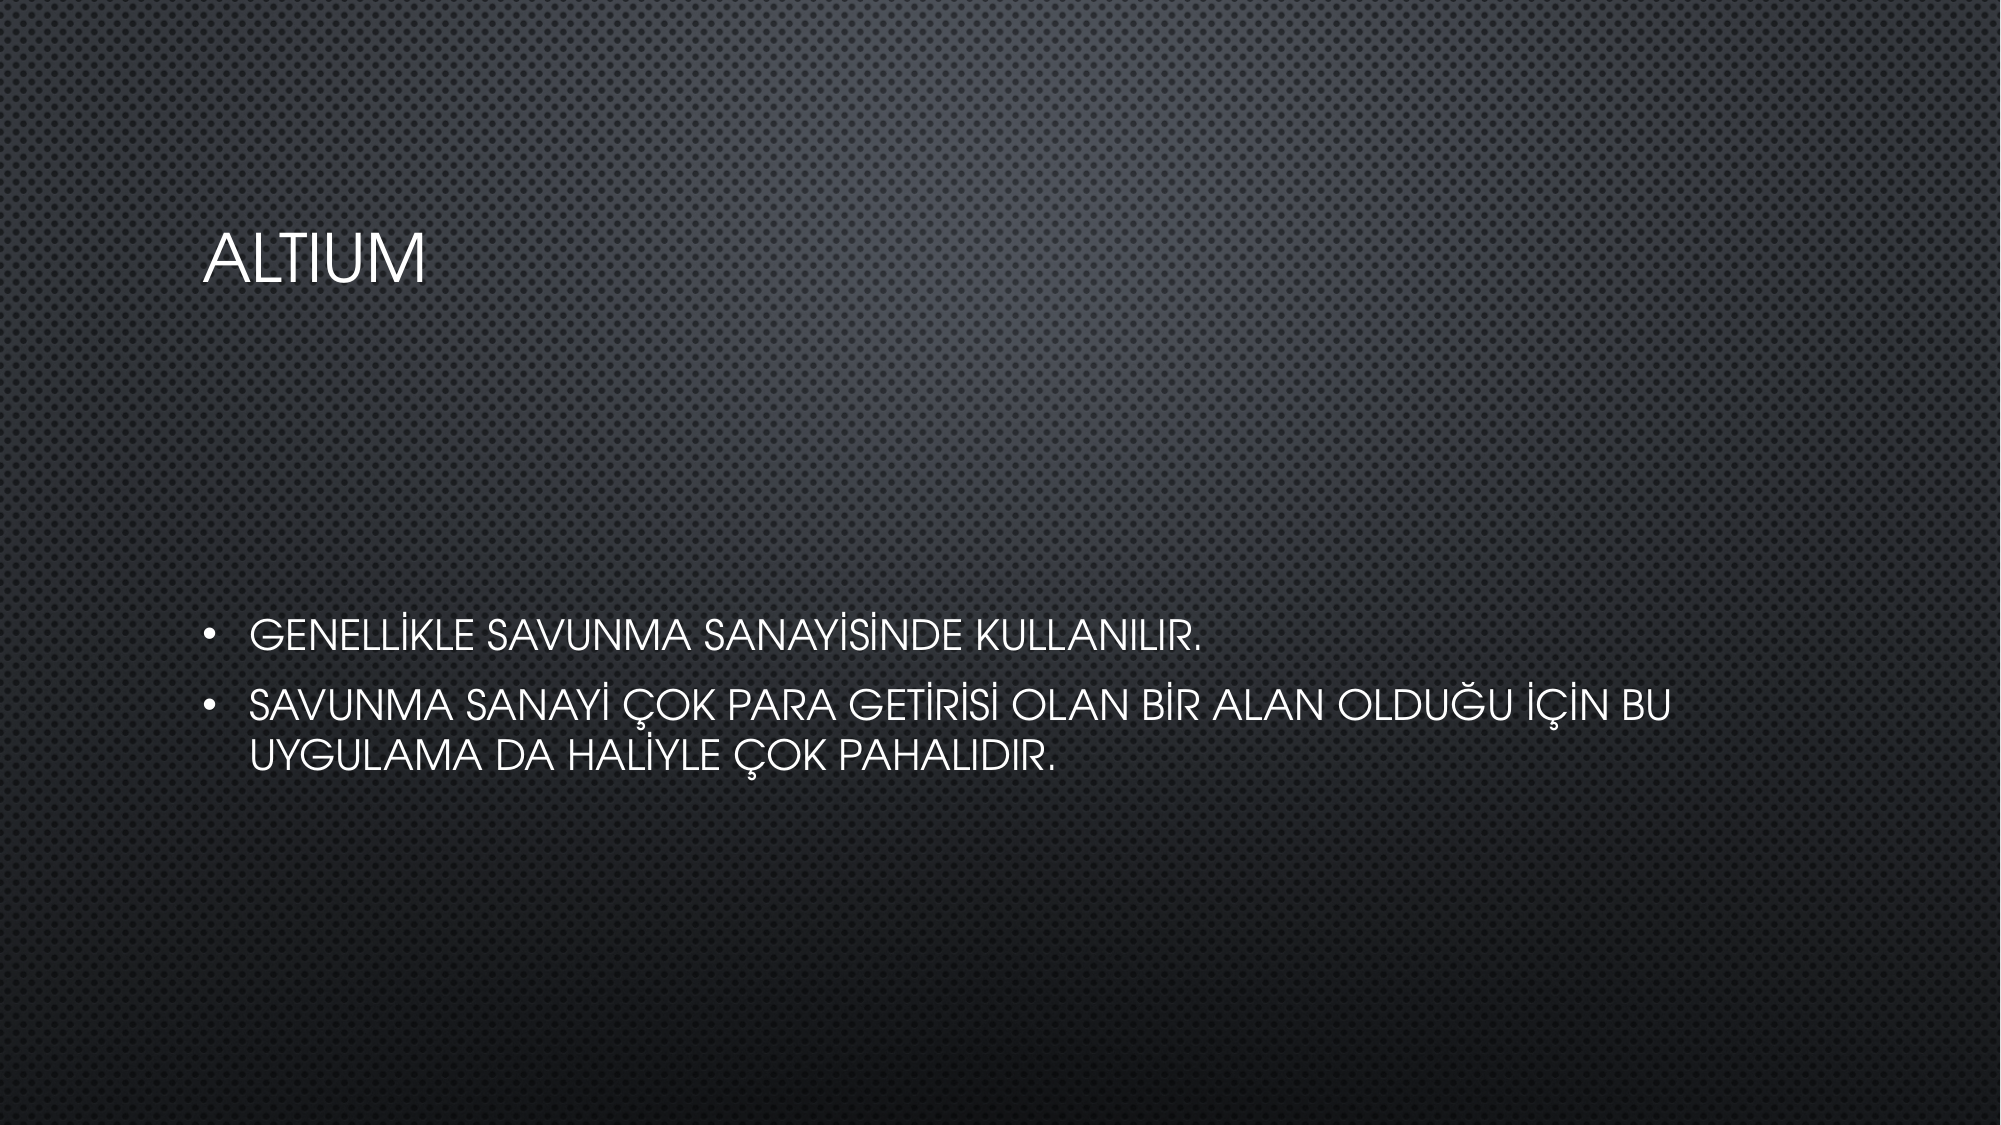

# Altıum
Genellikle savunma sanayisinde kullanılır.
Savunma sanayi çok para getirisi olan bir alan olduğu için bu uygulama da haliyle çok pahalıdır.